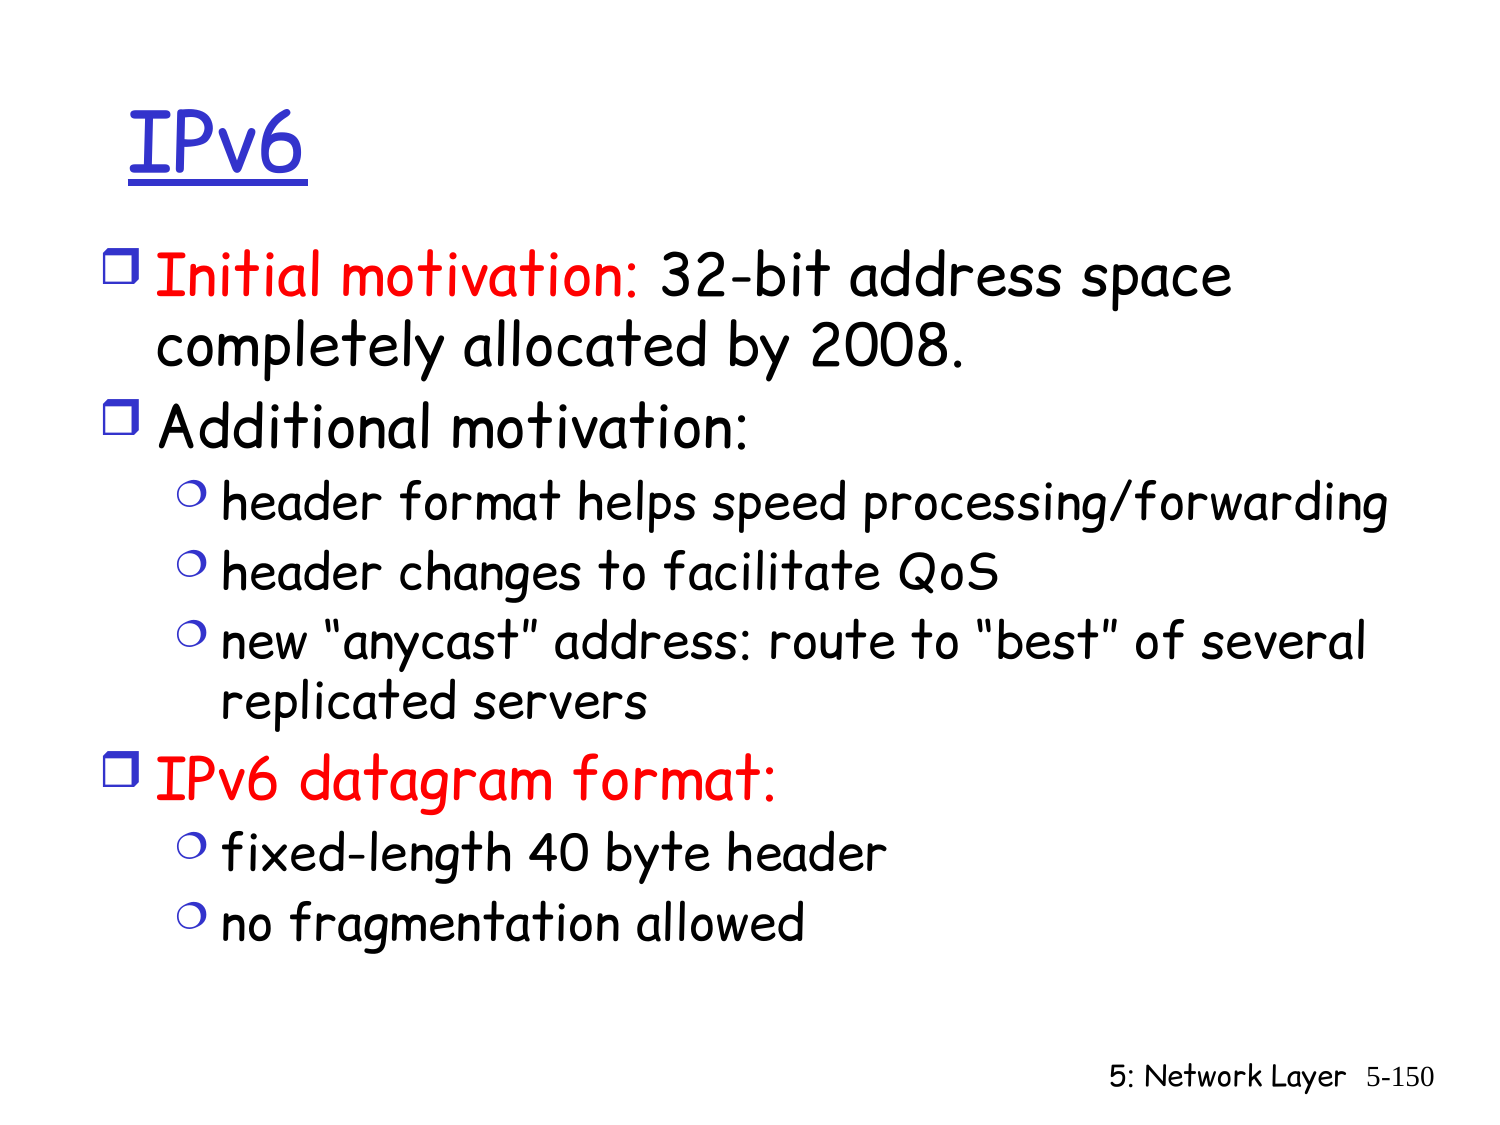

# IPv6
Initial motivation: 32-bit address space completely allocated by 2008.
Additional motivation:
header format helps speed processing/forwarding
header changes to facilitate QoS
new “anycast” address: route to “best” of several replicated servers
IPv6 datagram format:
fixed-length 40 byte header
no fragmentation allowed
5: Network Layer
5-150